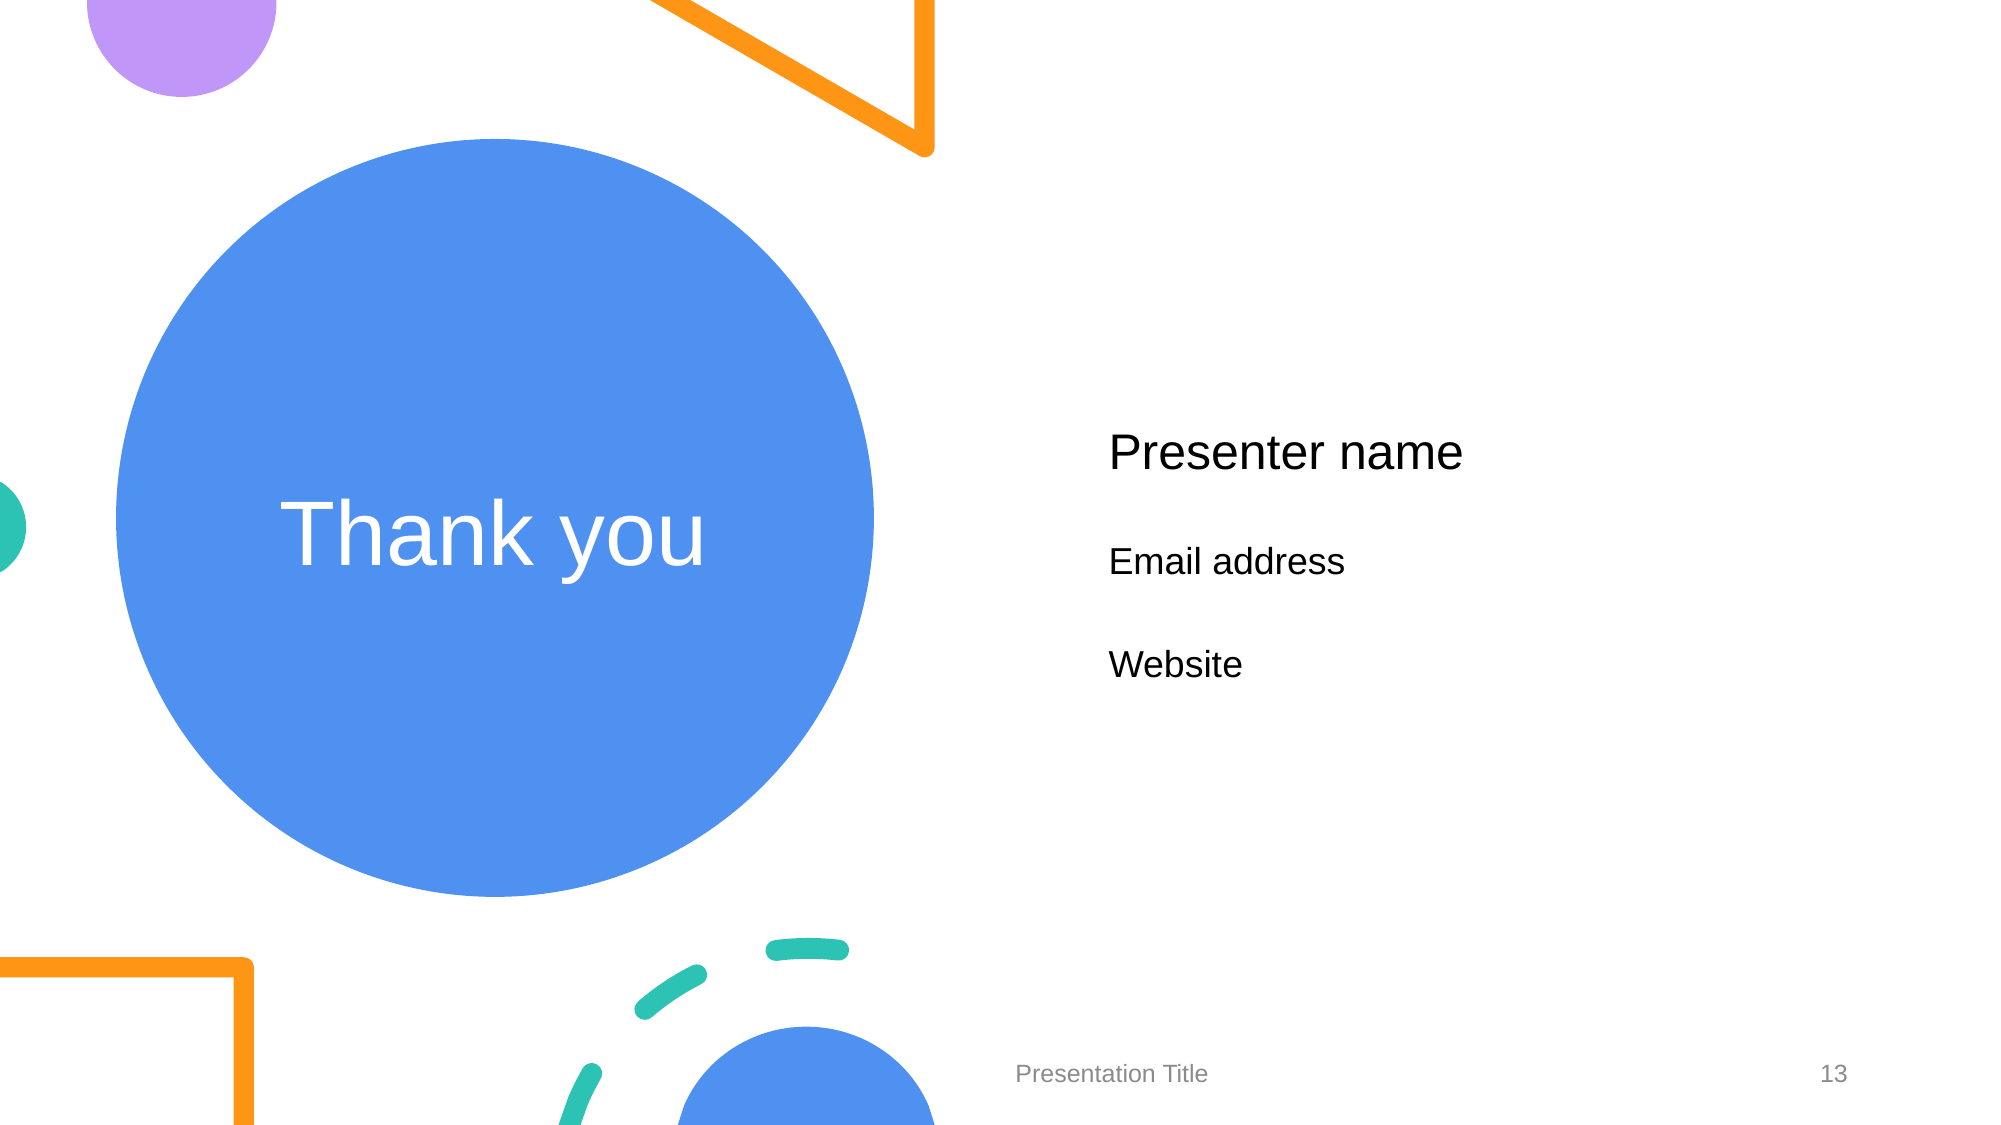

# Thank you
Presenter name
Email address
Website

Presentation Title
13